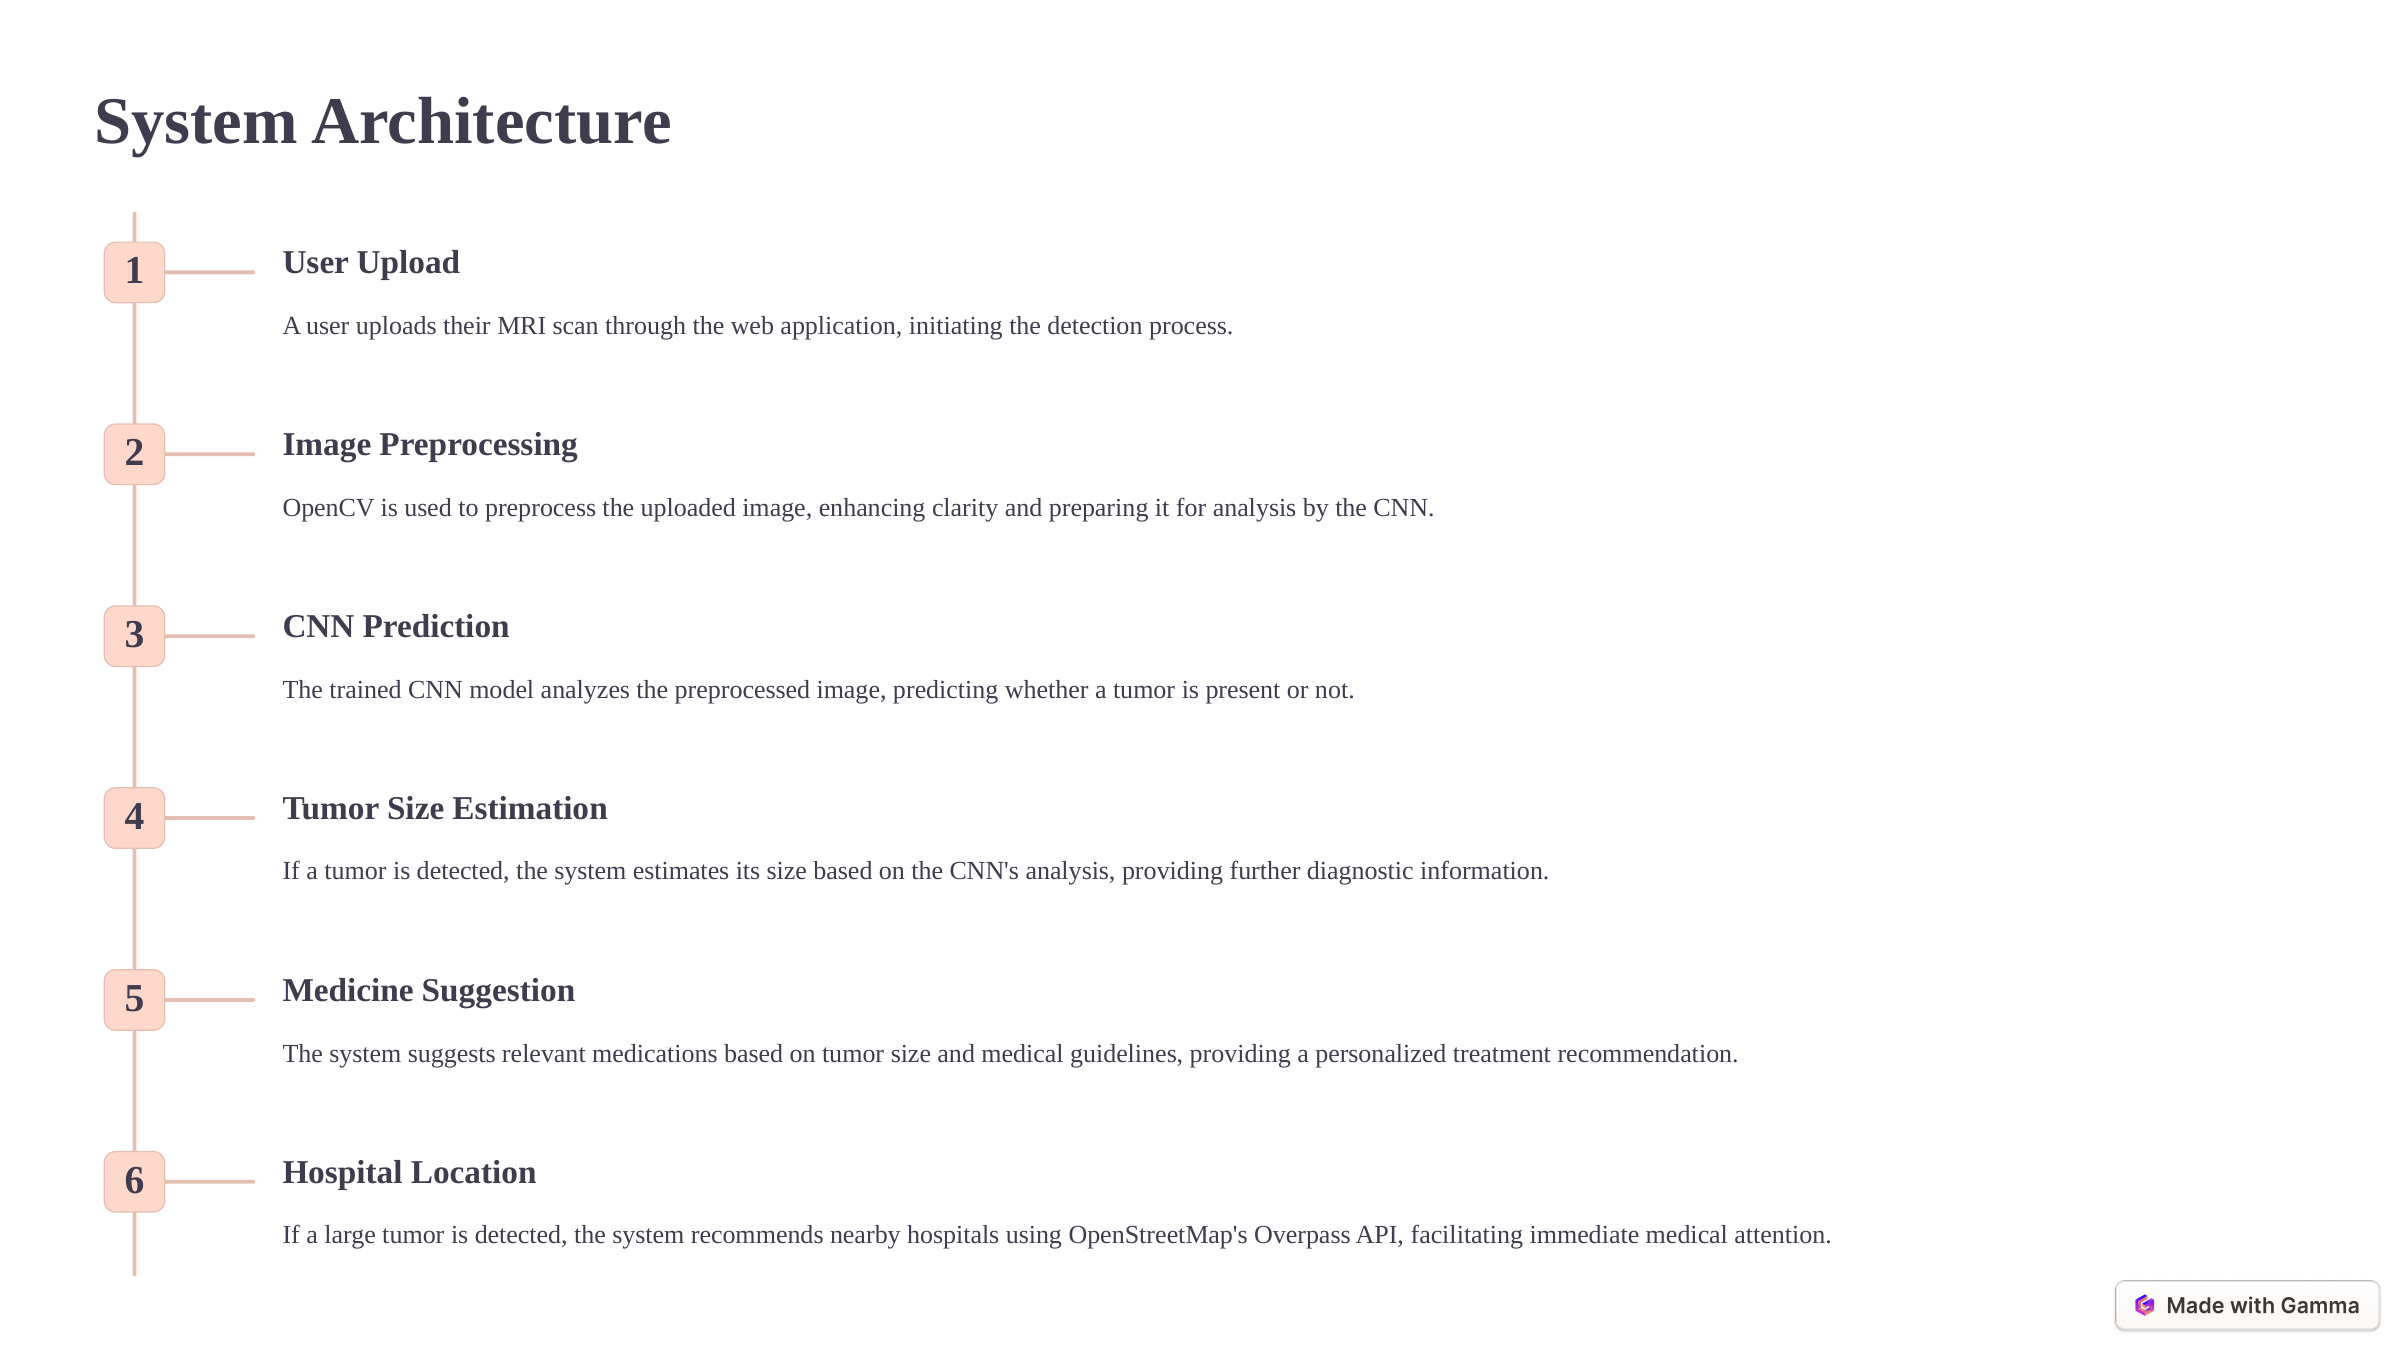

System Architecture

User Upload

1

A user uploads their MRI scan through the web application, initiating the detection process.
Image Preprocessing

2

OpenCV is used to preprocess the uploaded image, enhancing clarity and preparing it for analysis by the CNN.
CNN Prediction

3

The trained CNN model analyzes the preprocessed image, predicting whether a tumor is present or not.
Tumor Size Estimation

4

If a tumor is detected, the system estimates its size based on the CNN's analysis, providing further diagnostic information.
Medicine Suggestion

5

The system suggests relevant medications based on tumor size and medical guidelines, providing a personalized treatment recommendation.
Hospital Location

6

If a large tumor is detected, the system recommends nearby hospitals using OpenStreetMap's Overpass API, facilitating immediate medical attention.